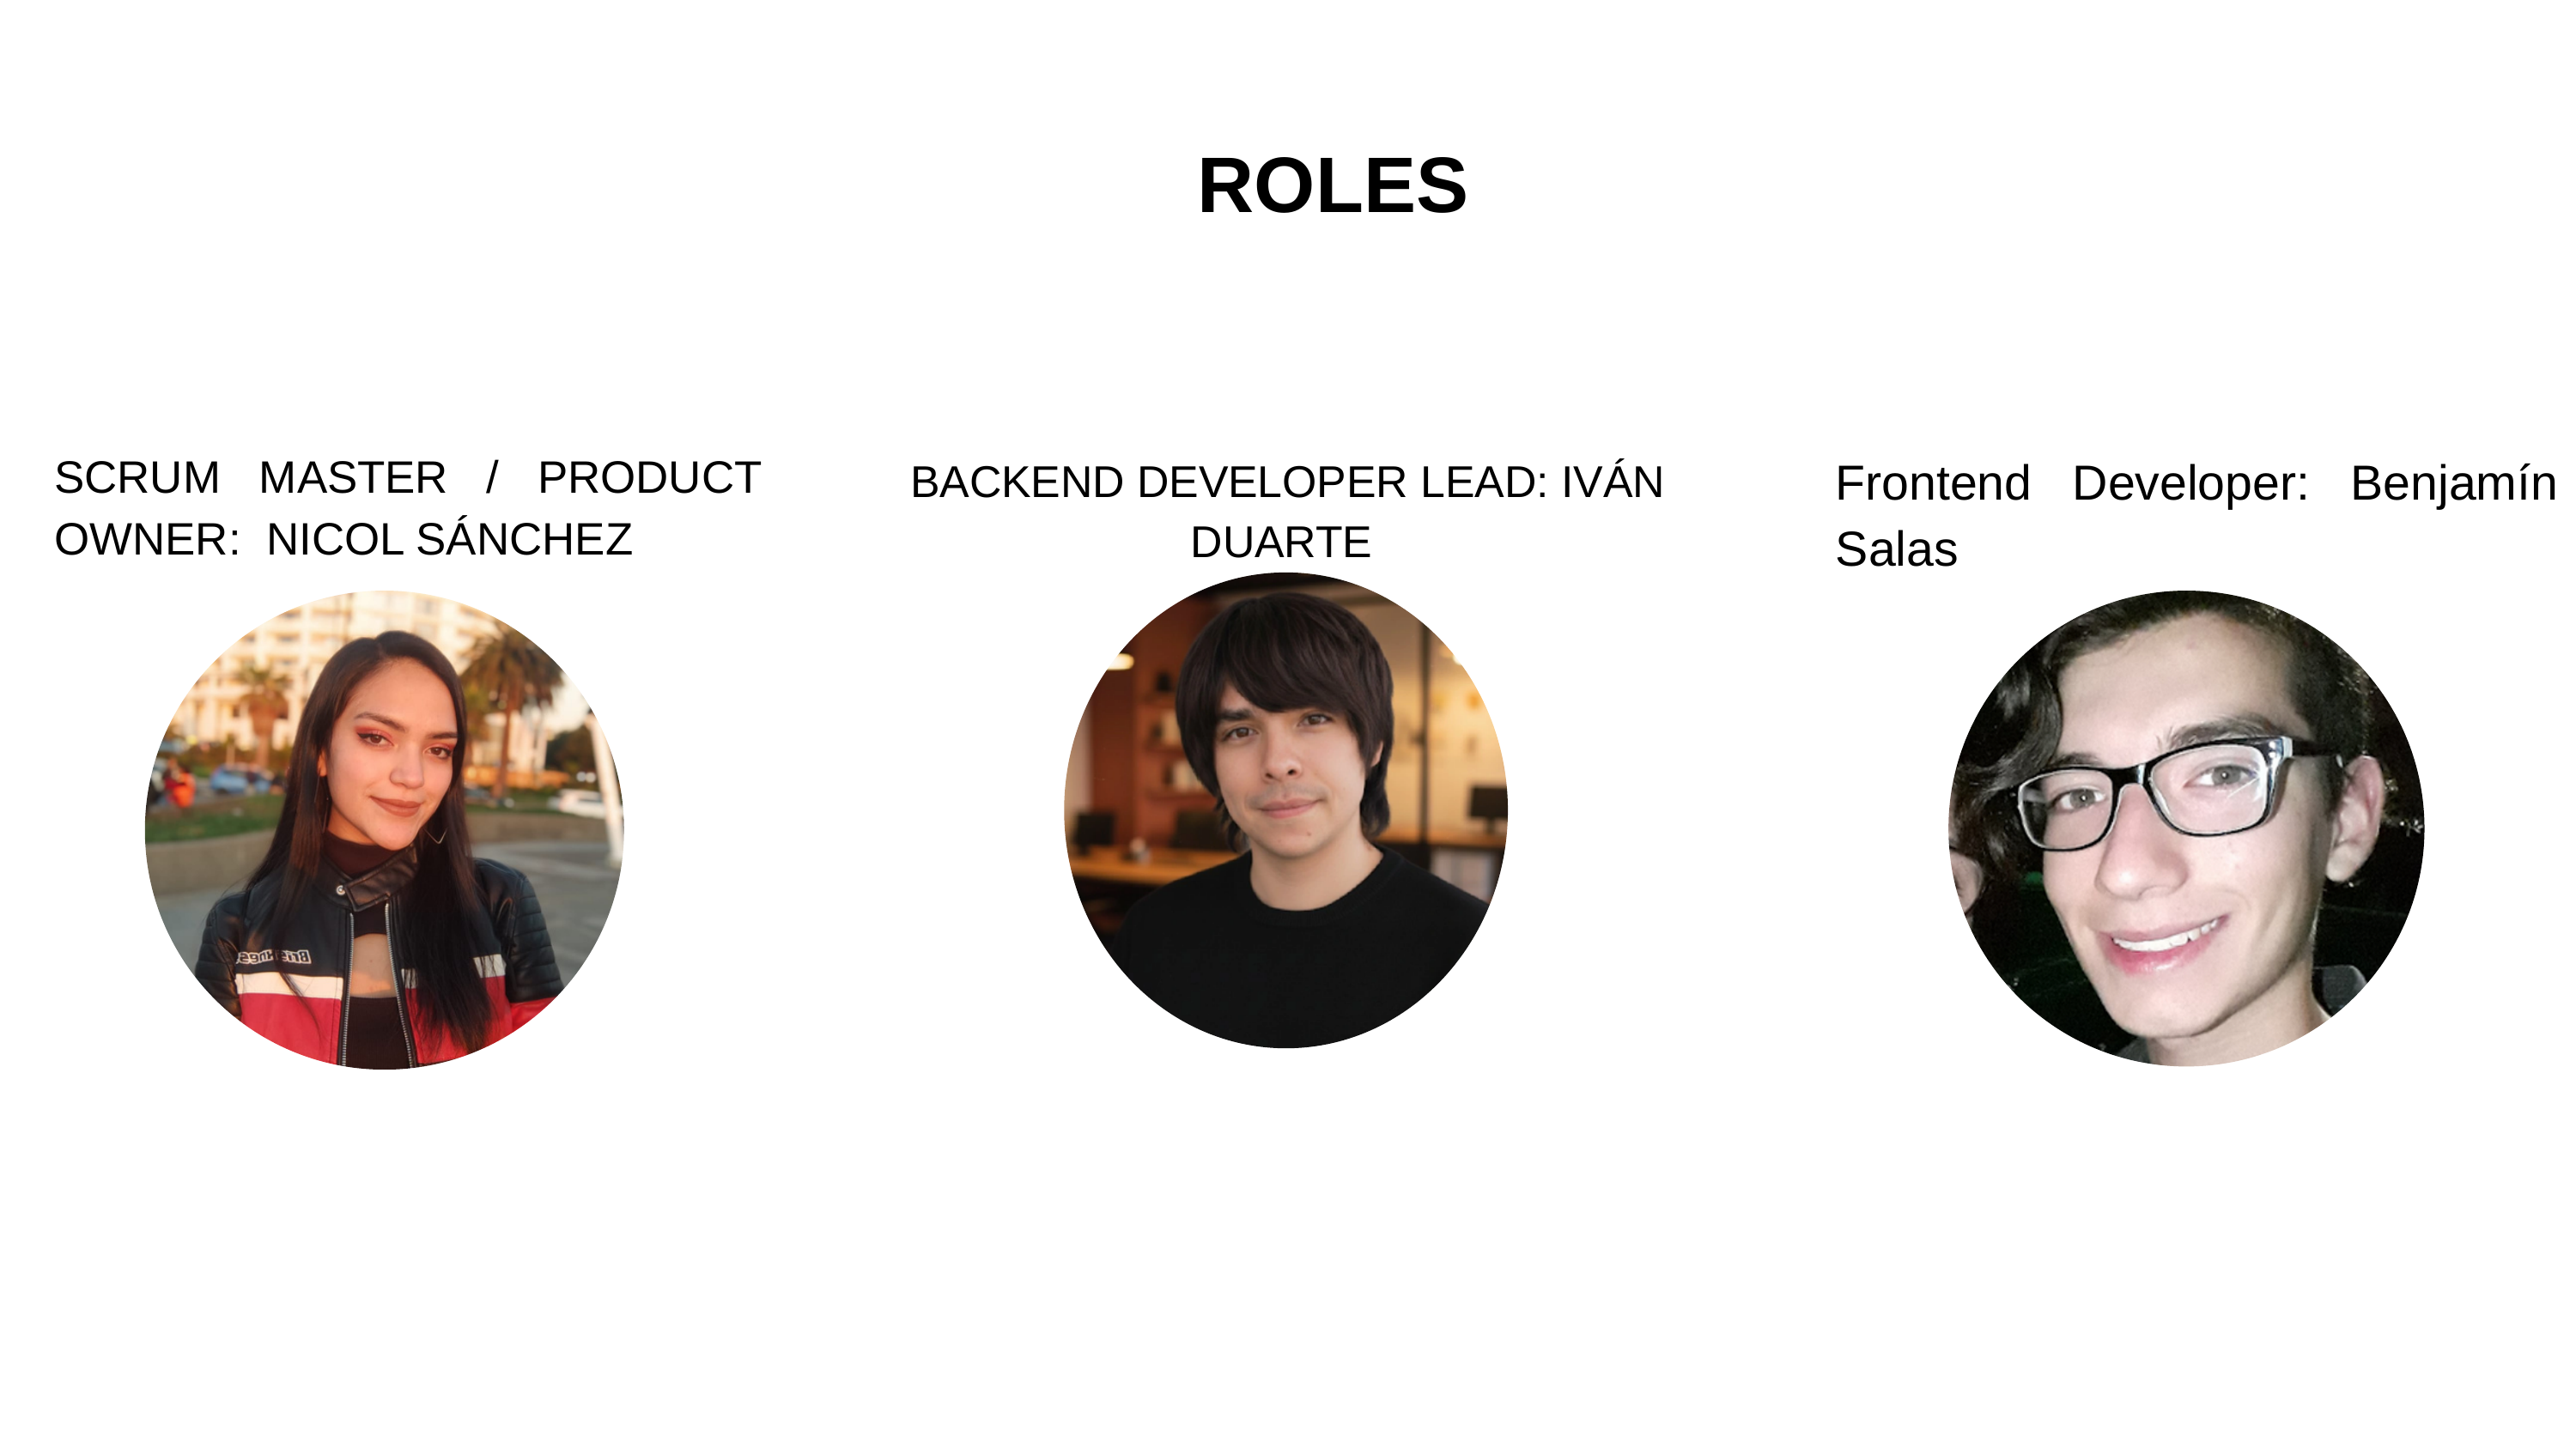

ROLES
SCRUM MASTER / PRODUCT OWNER:  NICOL SÁNCHEZ
Frontend Developer: Benjamín Salas
BACKEND DEVELOPER LEAD: IVÁN DUARTE